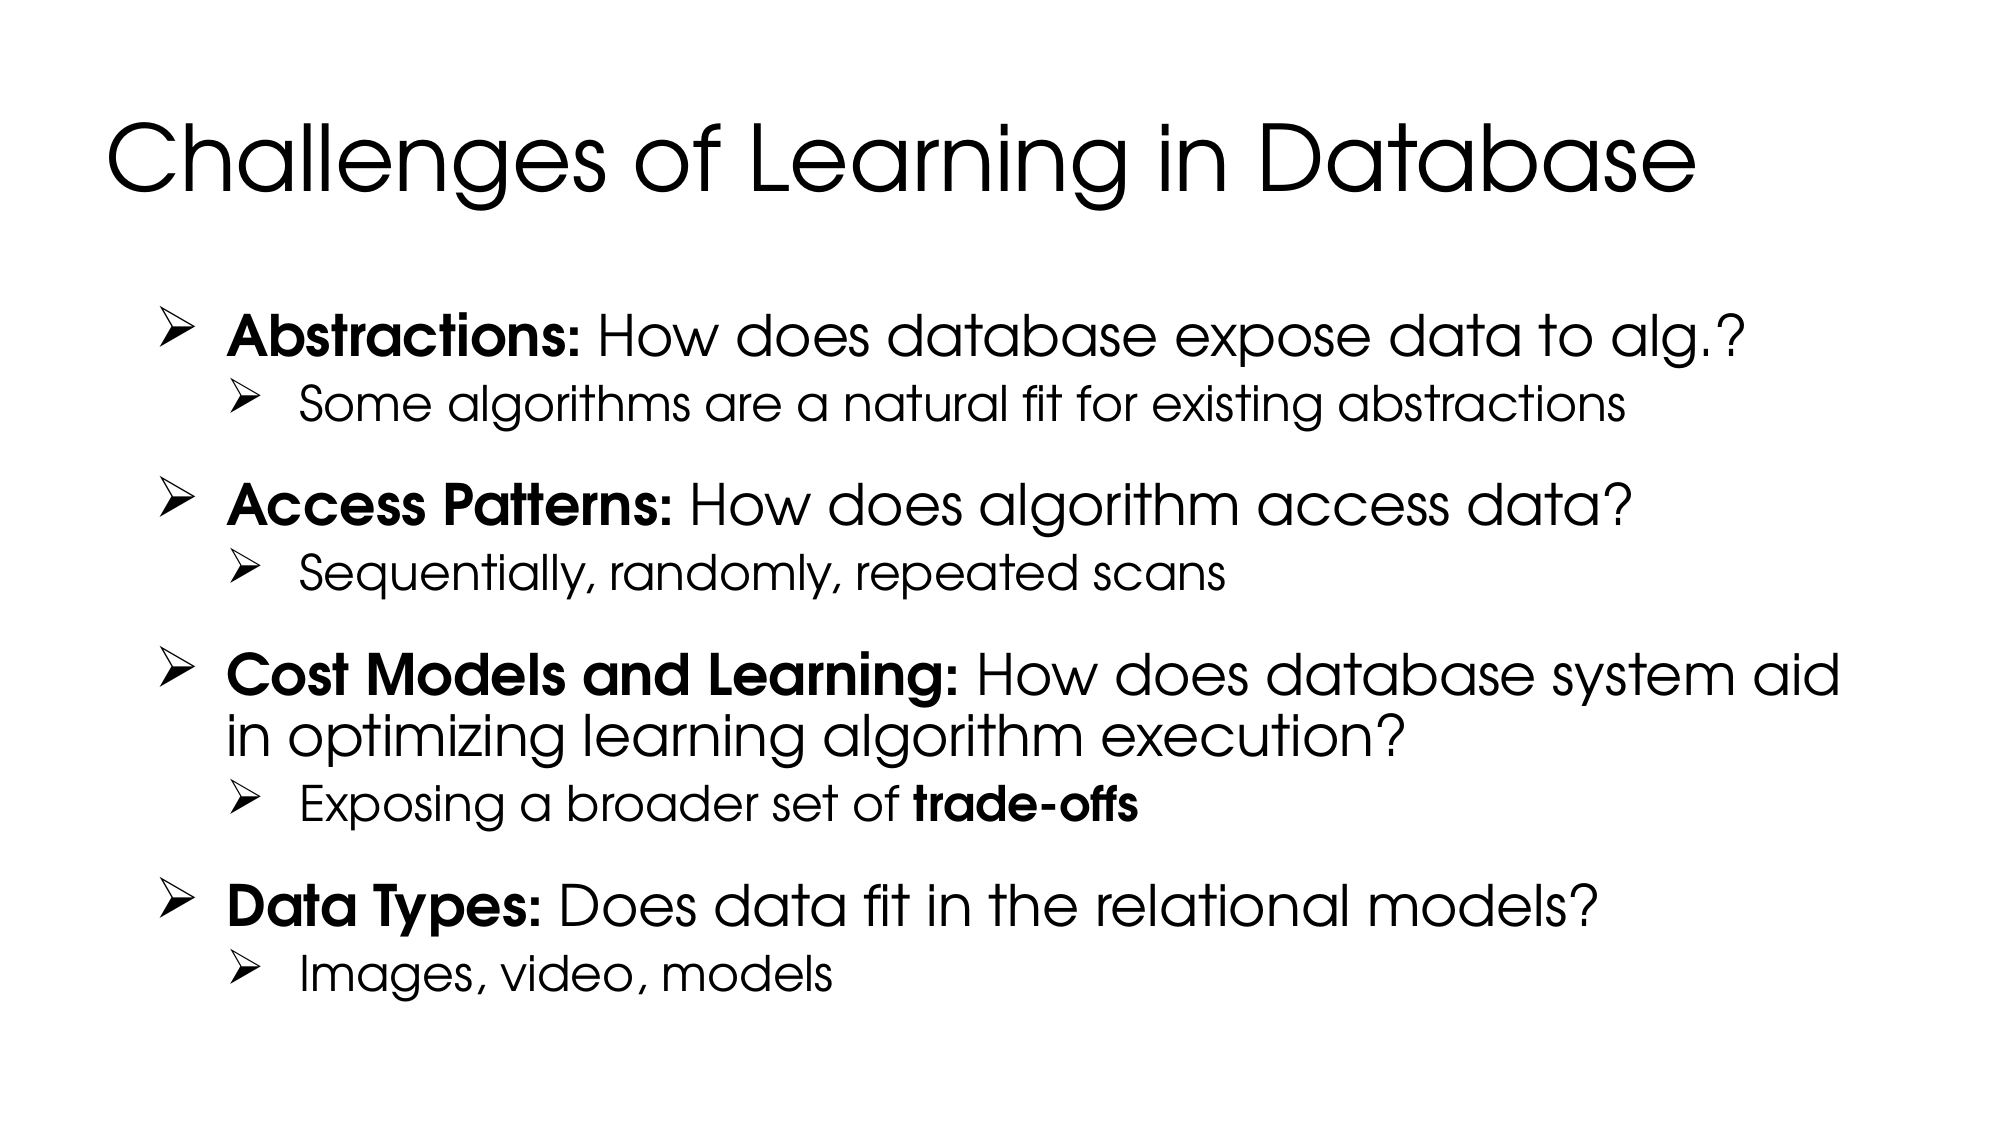

# Challenges of Learning in Database
Abstractions: How does database expose data to alg.?
Some algorithms are a natural fit for existing abstractions
Access Patterns: How does algorithm access data?
Sequentially, randomly, repeated scans
Cost Models and Learning: How does database system aid in optimizing learning algorithm execution?
Exposing a broader set of trade-offs
Data Types: Does data fit in the relational models?
Images, video, models